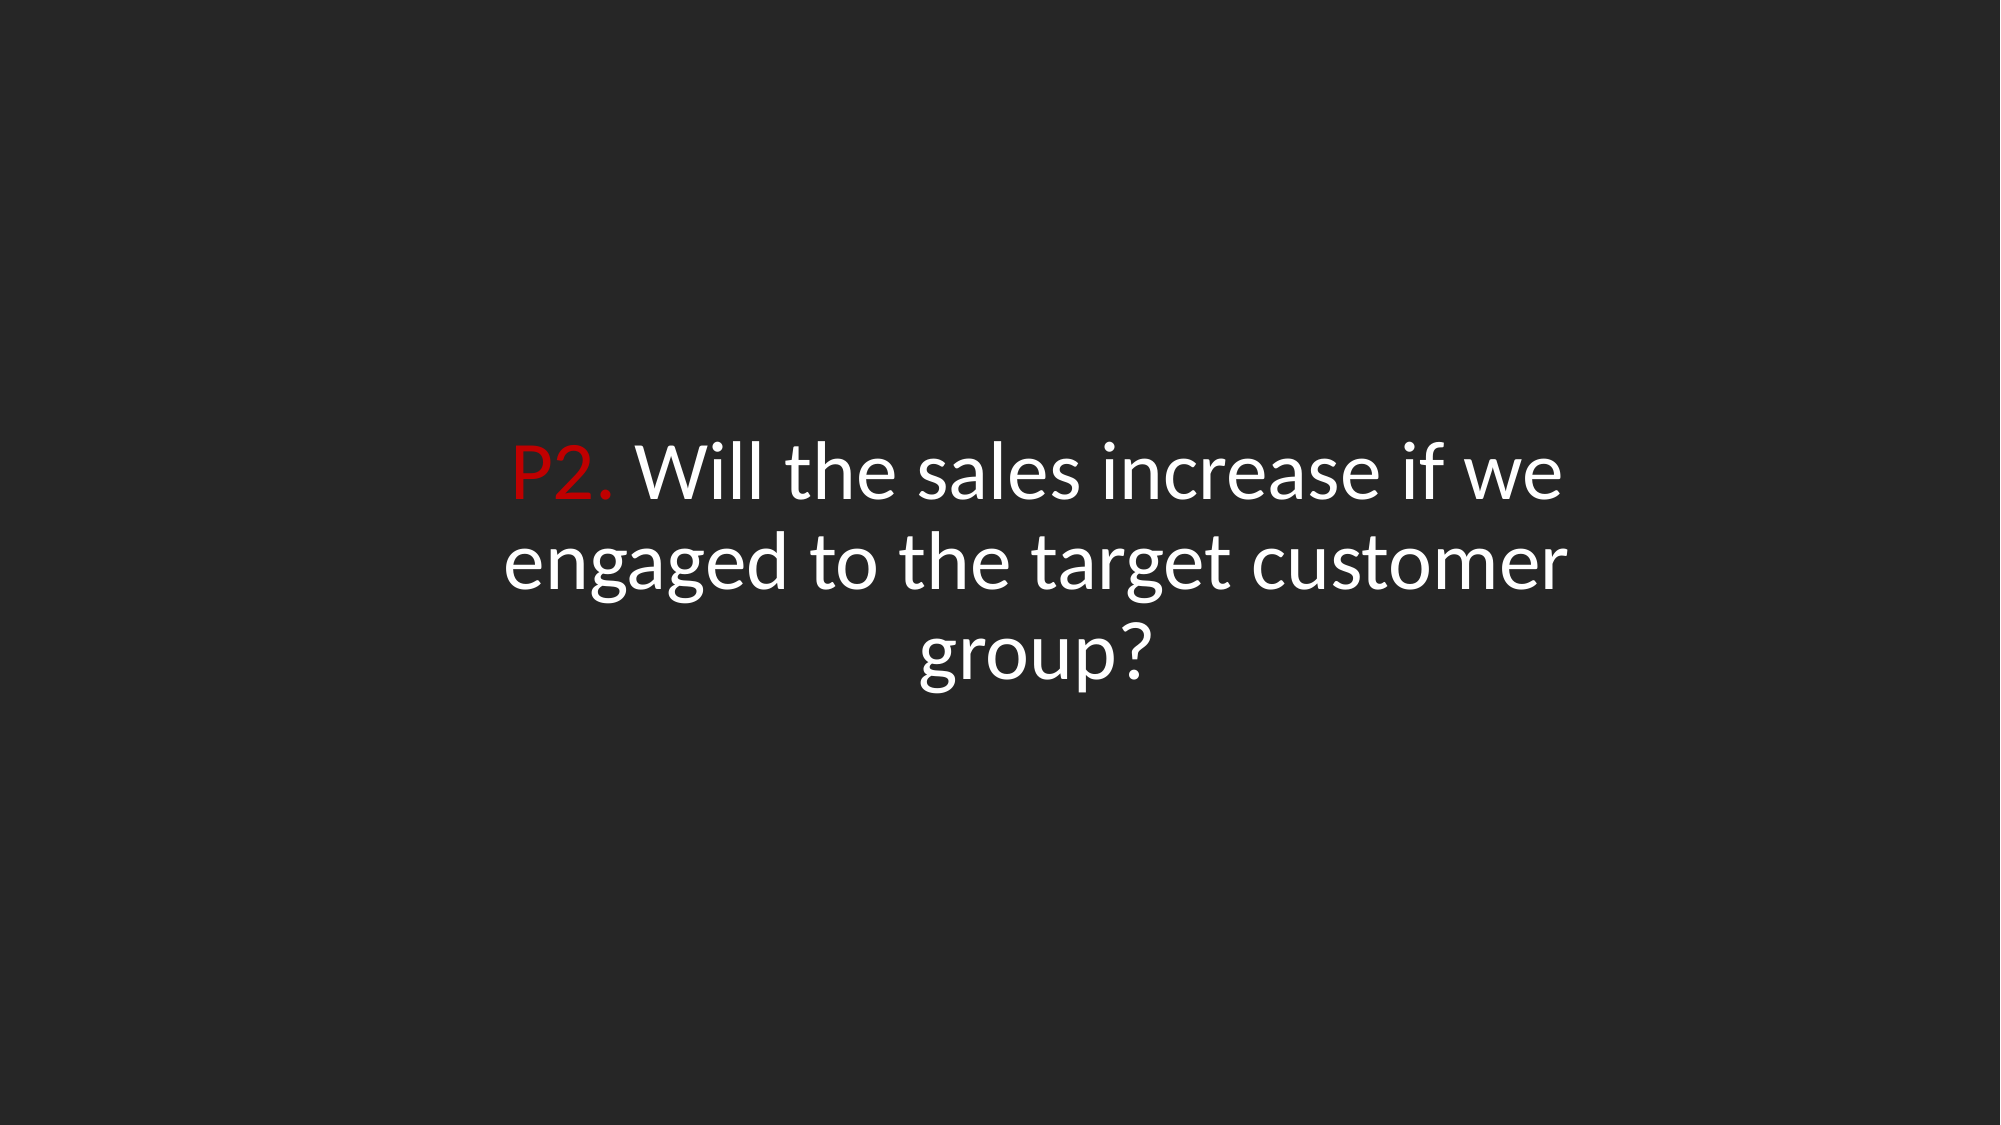

P2. Will the sales increase if we engaged to the target customer group?